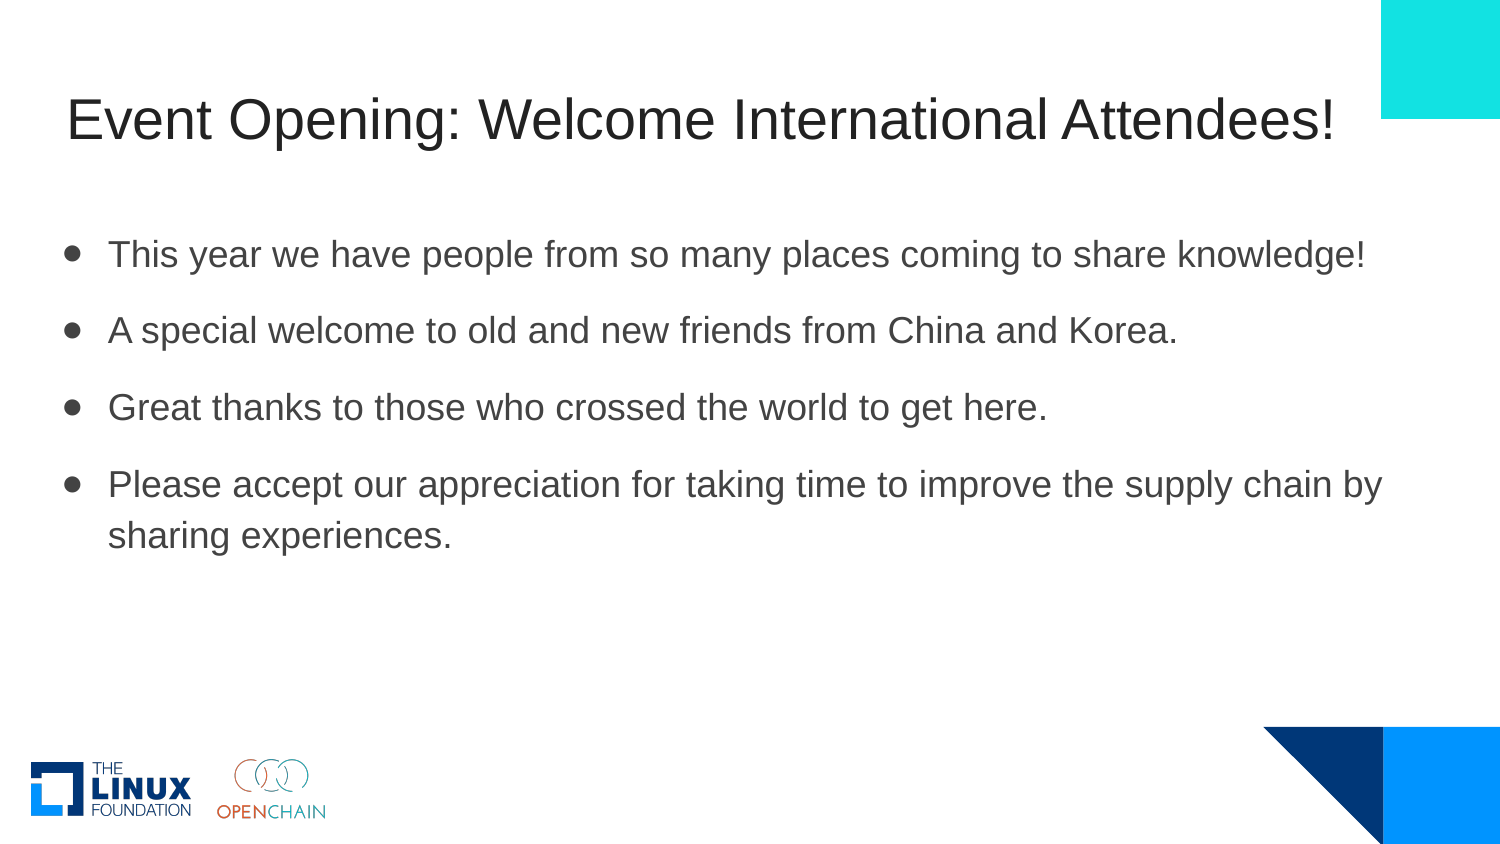

# Event Opening: Welcome International Attendees!
This year we have people from so many places coming to share knowledge!
A special welcome to old and new friends from China and Korea.
Great thanks to those who crossed the world to get here.
Please accept our appreciation for taking time to improve the supply chain by sharing experiences.